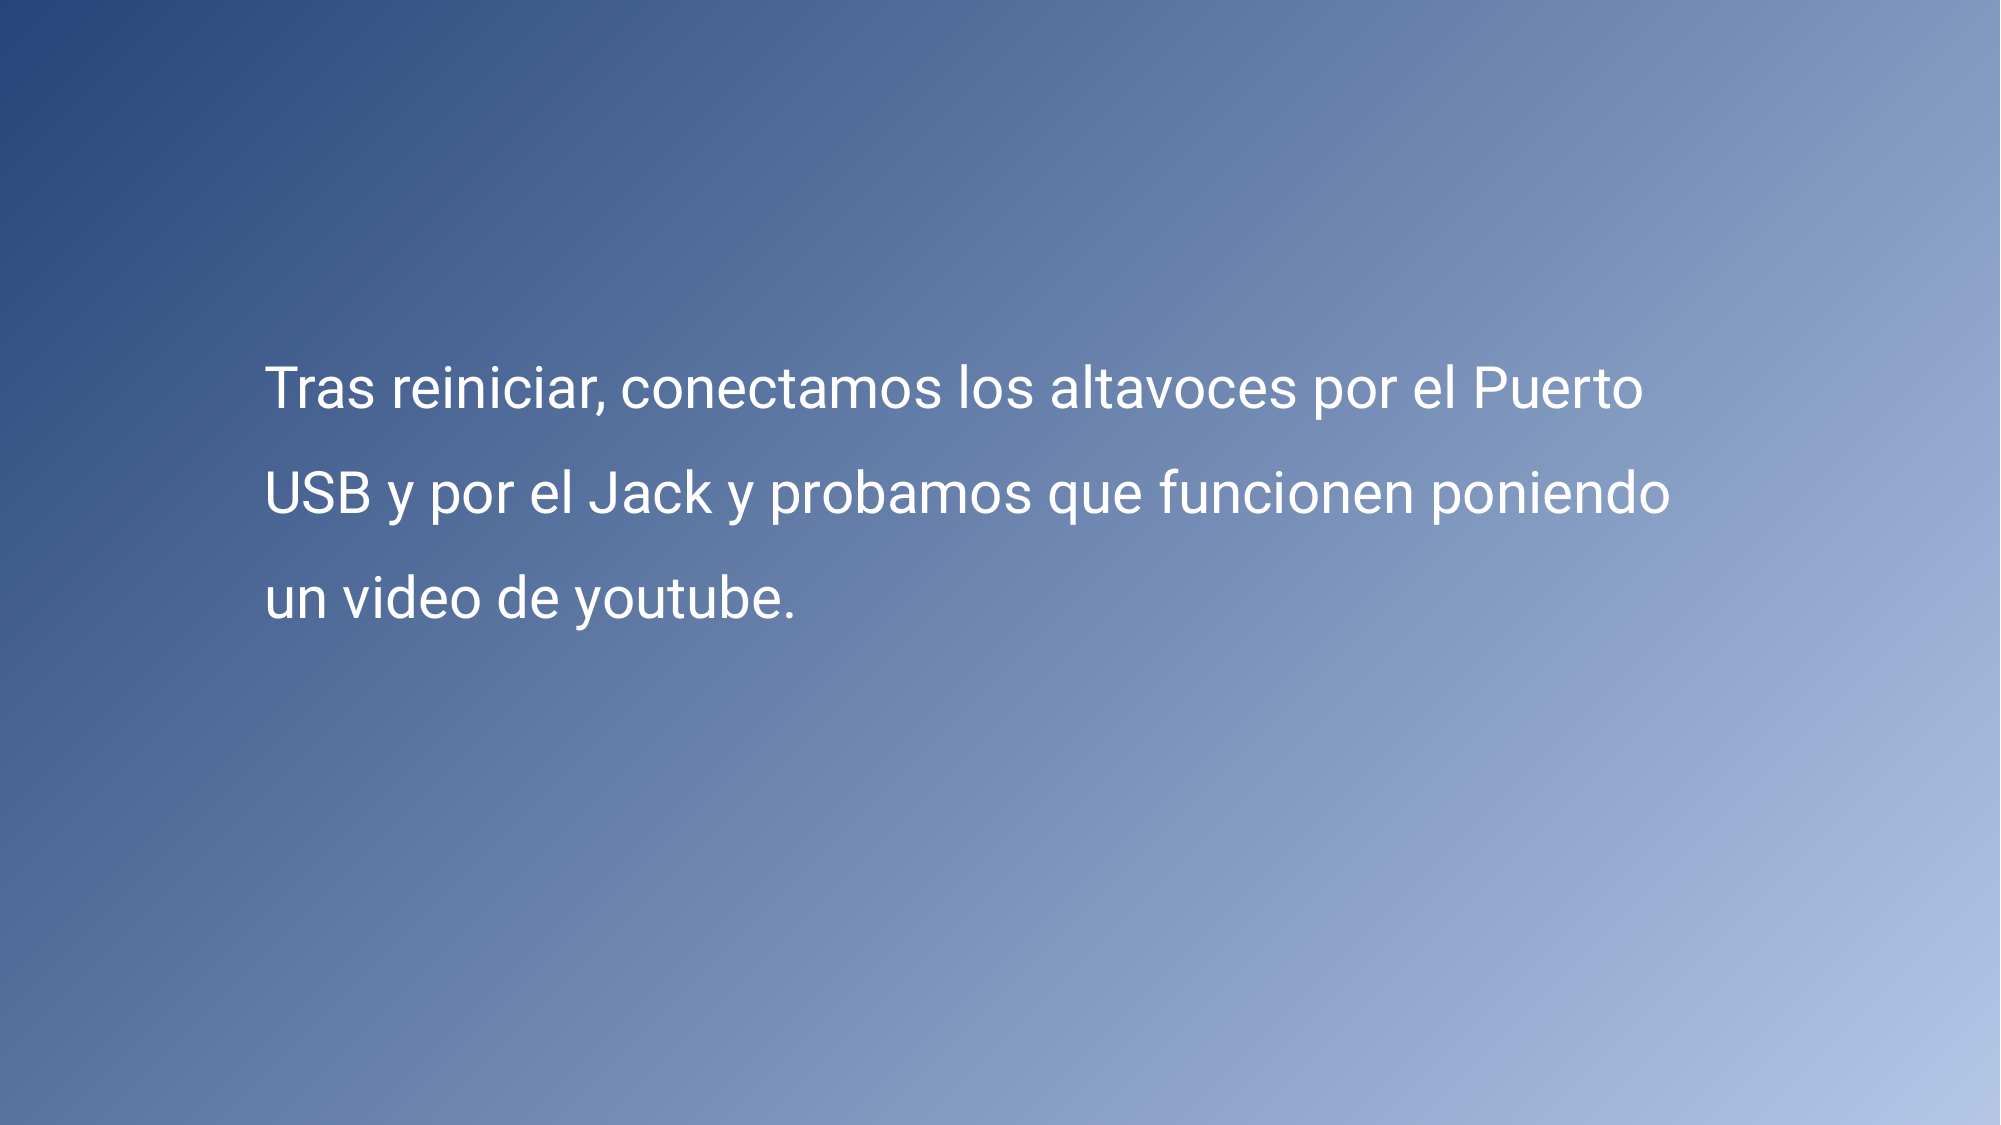

Tras reiniciar, conectamos los altavoces por el Puerto USB y por el Jack y probamos que funcionen poniendo un video de youtube.